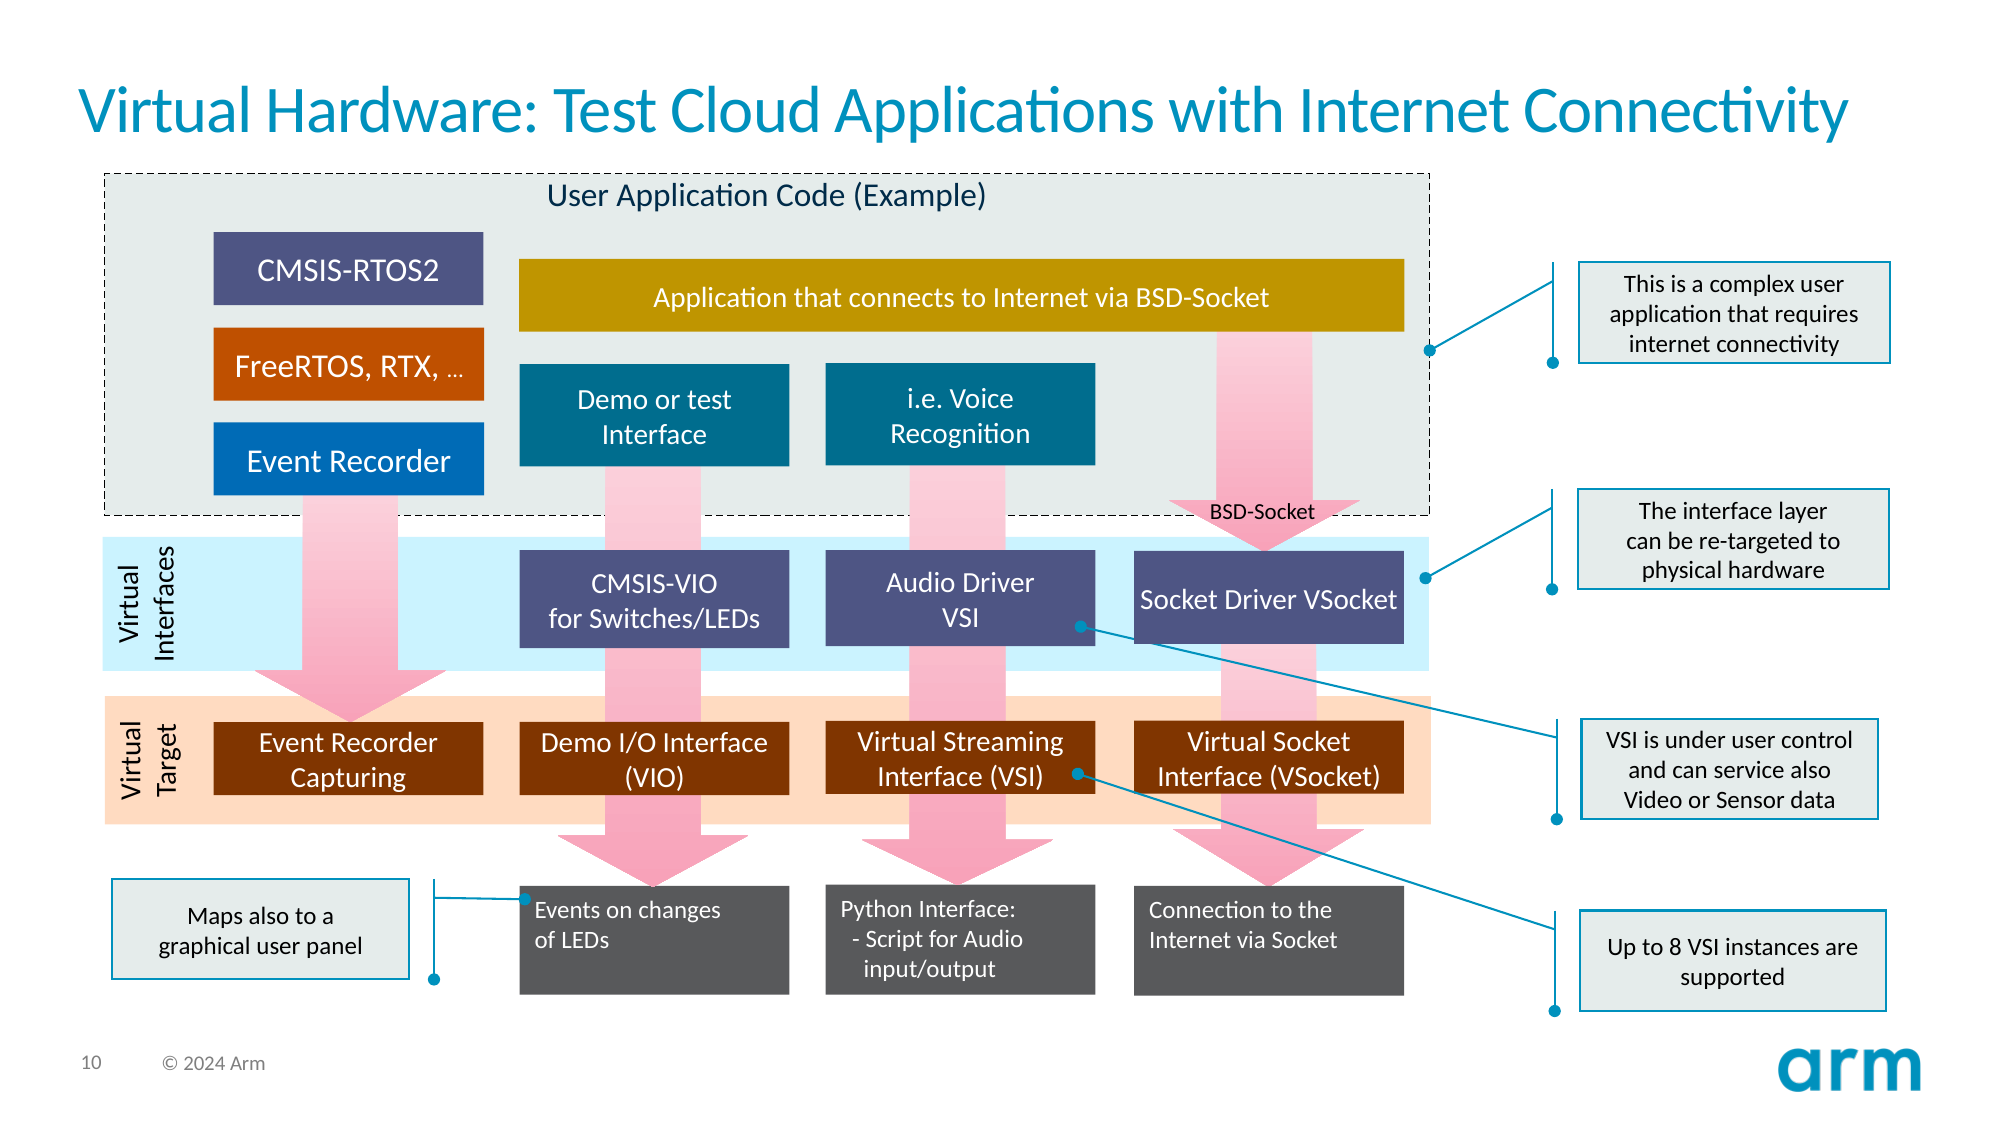

# Virtual Hardware: Test Cloud Applications with Internet Connectivity
User Application Code (Example)
CMSIS-RTOS2
Application that connects to Internet via BSD-Socket
This is a complex user application that requires internet connectivity
FreeRTOS, RTX, …

i.e. Voice
Recognition
Demo or test
Interface
Event Recorder

The interface layer
can be re-targeted to physical hardware

 BSD-Socket
Virtual
Interfaces
Audio Driver
VSI
CMSIS-VIO
for Switches/LEDs
Socket Driver VSocket

Virtual
Target
VSI is under user control and can service also Video or Sensor data
Virtual Socket Interface (VSocket)
Virtual Streaming Interface (VSI)
Demo I/O Interface
(VIO)
Event Recorder
Capturing
Maps also to a
graphical user panel
Python Interface:
  - Script for Audio
    input/output
Events on changes of LEDs
Connection to the Internet via Socket
Up to 8 VSI instances are
supported